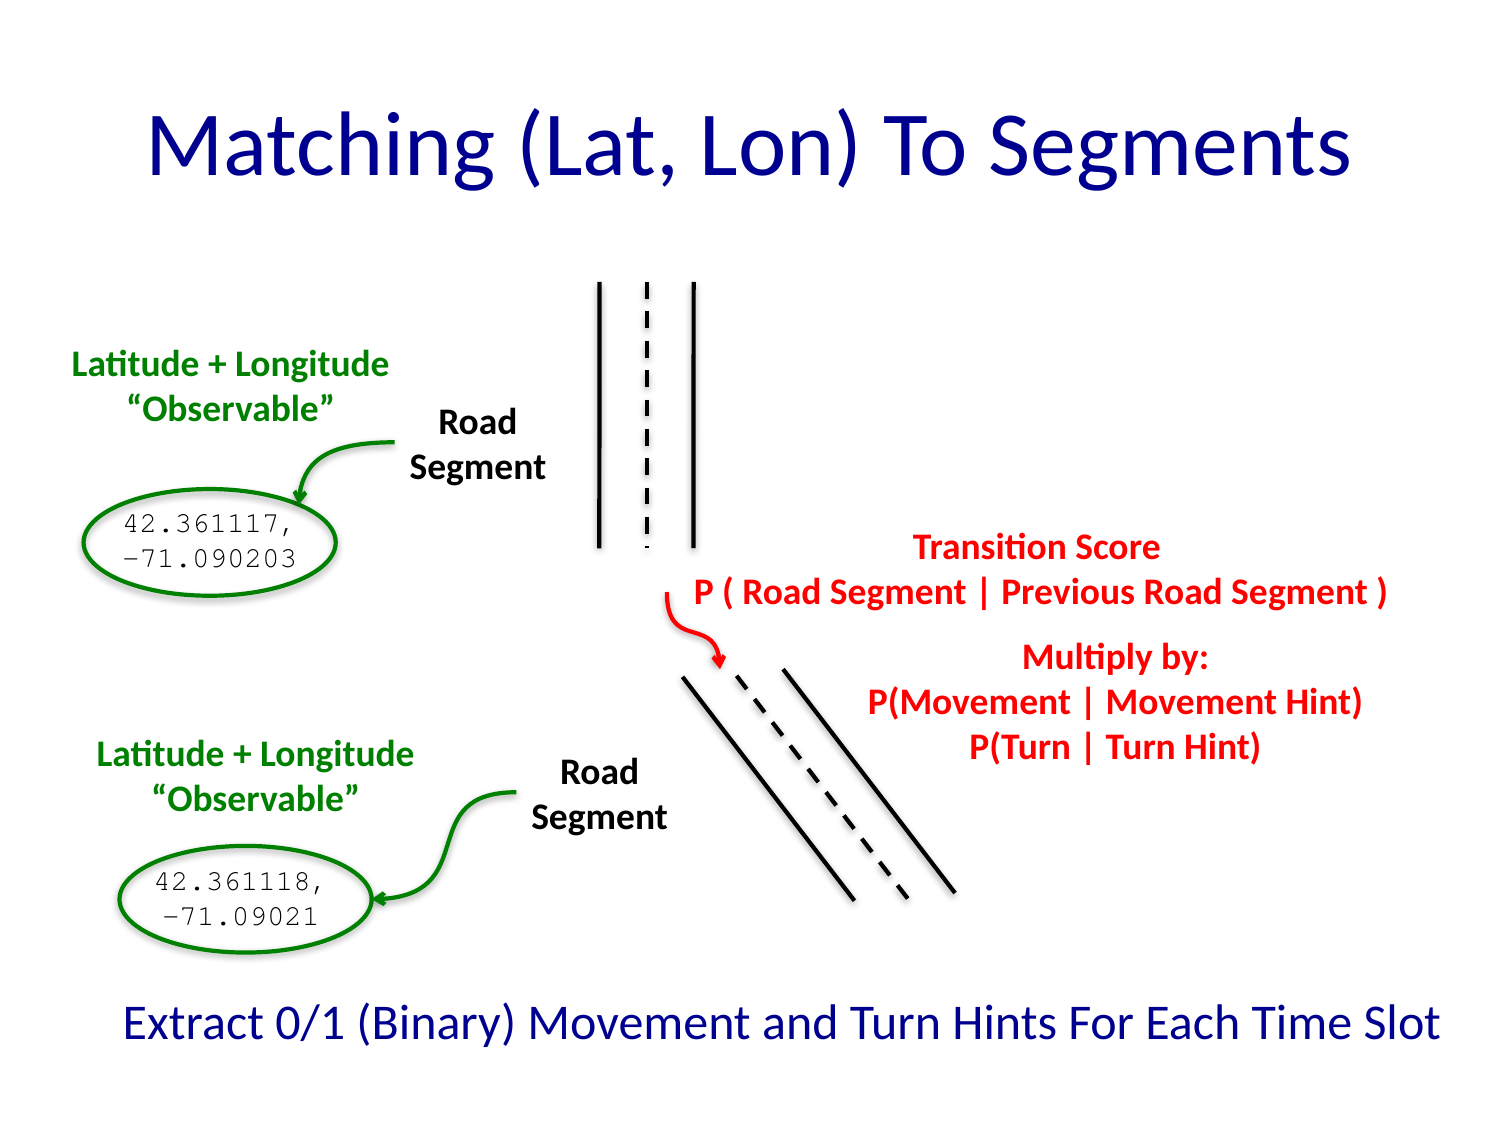

# Matching (Lat, Lon) To Segments
Latitude + Longitude
“Observable”
Road
Segment

42.361117,
-71.090203
Transition Score
 P ( Road Segment | Previous Road Segment )
Multiply by:
P(Movement | Movement Hint)
P(Turn | Turn Hint)
Latitude + Longitude
“Observable”
Road
Segment

42.361118,
-71.09021
Extract 0/1 (Binary) Movement and Turn Hints For Each Time Slot